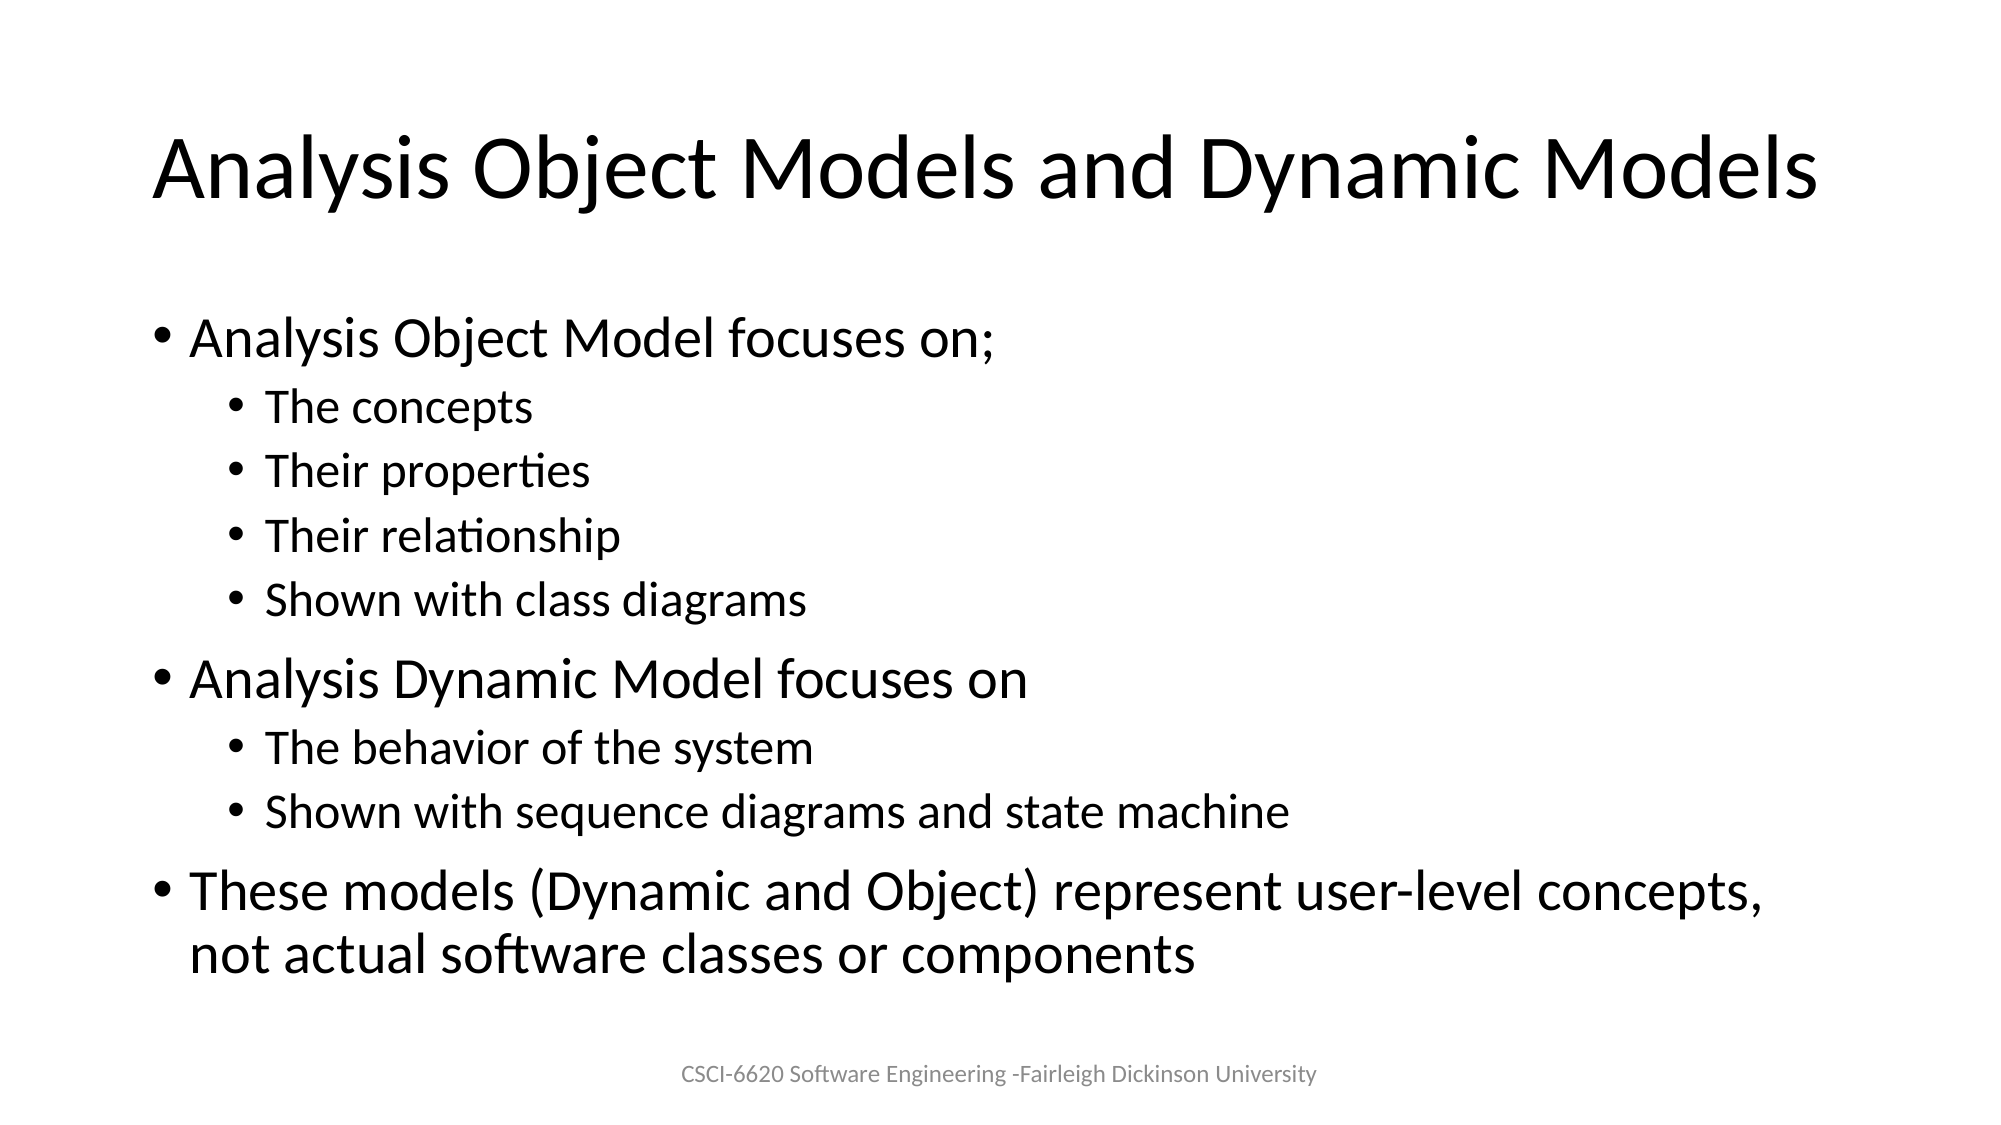

# Analysis Object Models and Dynamic Models
Analysis Object Model focuses on;
The concepts
Their properties
Their relationship
Shown with class diagrams
Analysis Dynamic Model focuses on
The behavior of the system
Shown with sequence diagrams and state machine
These models (Dynamic and Object) represent user-level concepts, not actual software classes or components

CSCI-6620 Software Engineering -Fairleigh Dickinson University